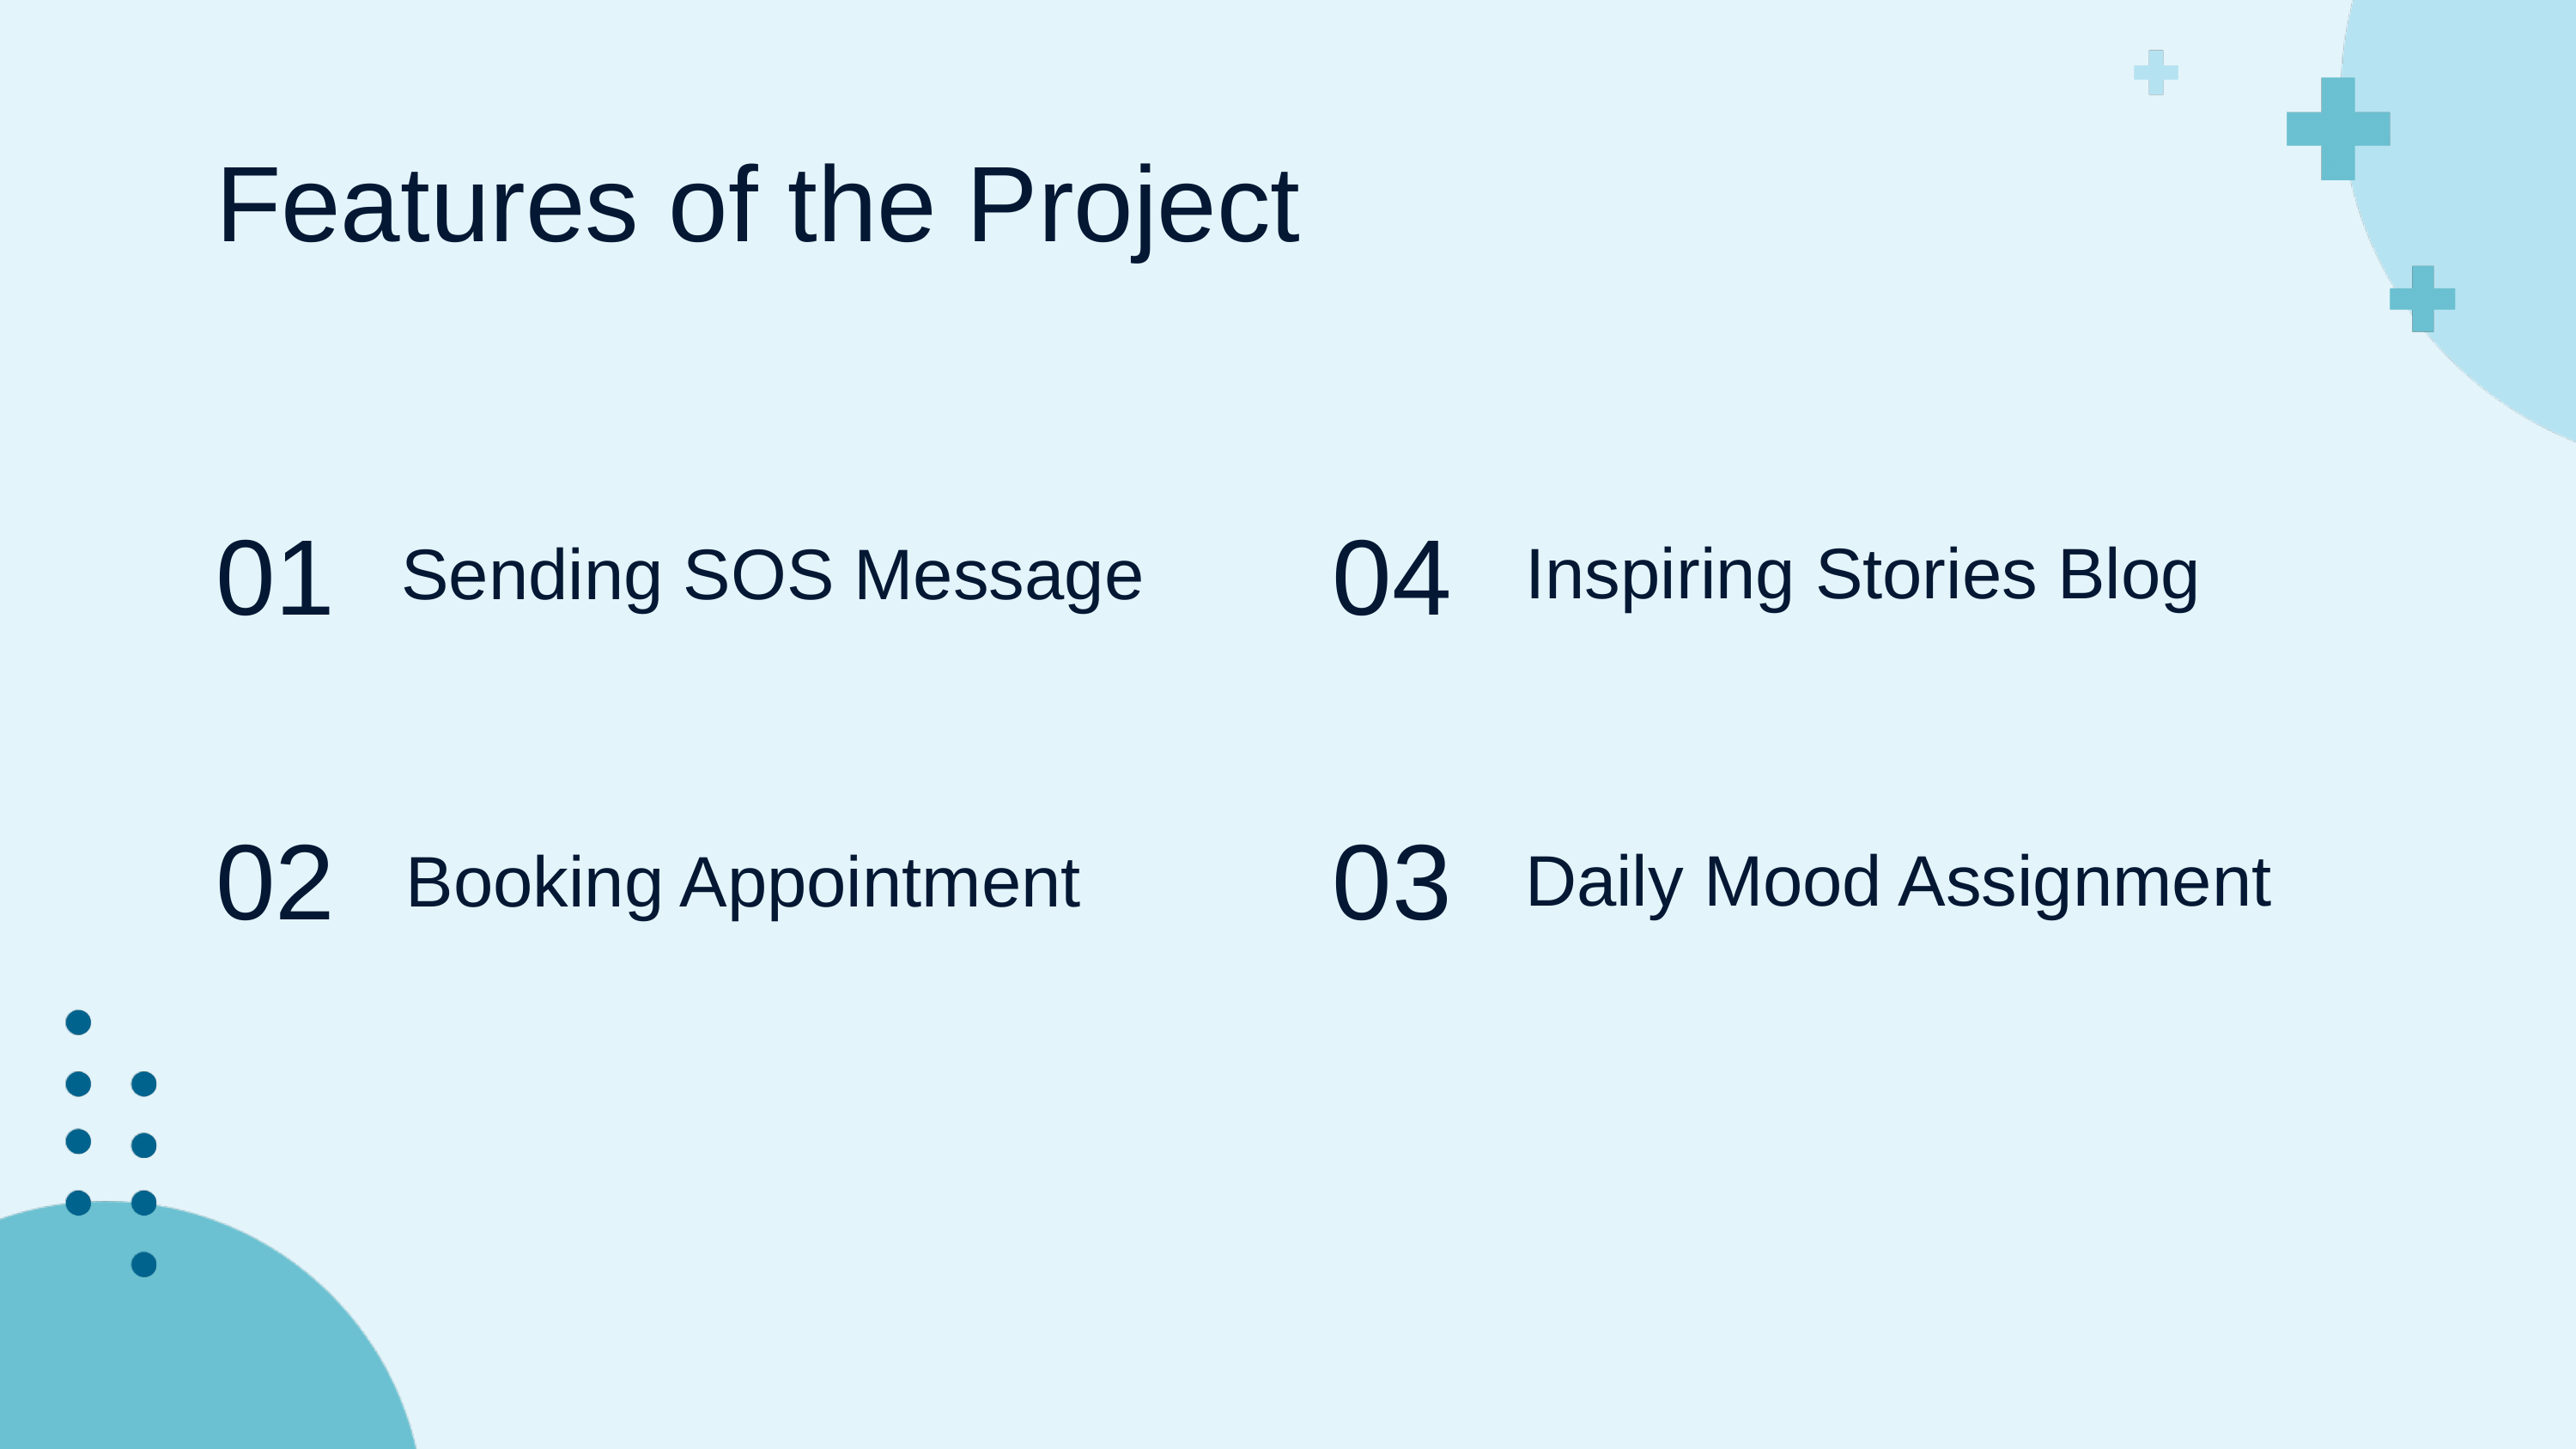

Features of the Project
04
01
Inspiring Stories Blog
Sending SOS Message
02
03
Daily Mood Assignment
Booking Appointment